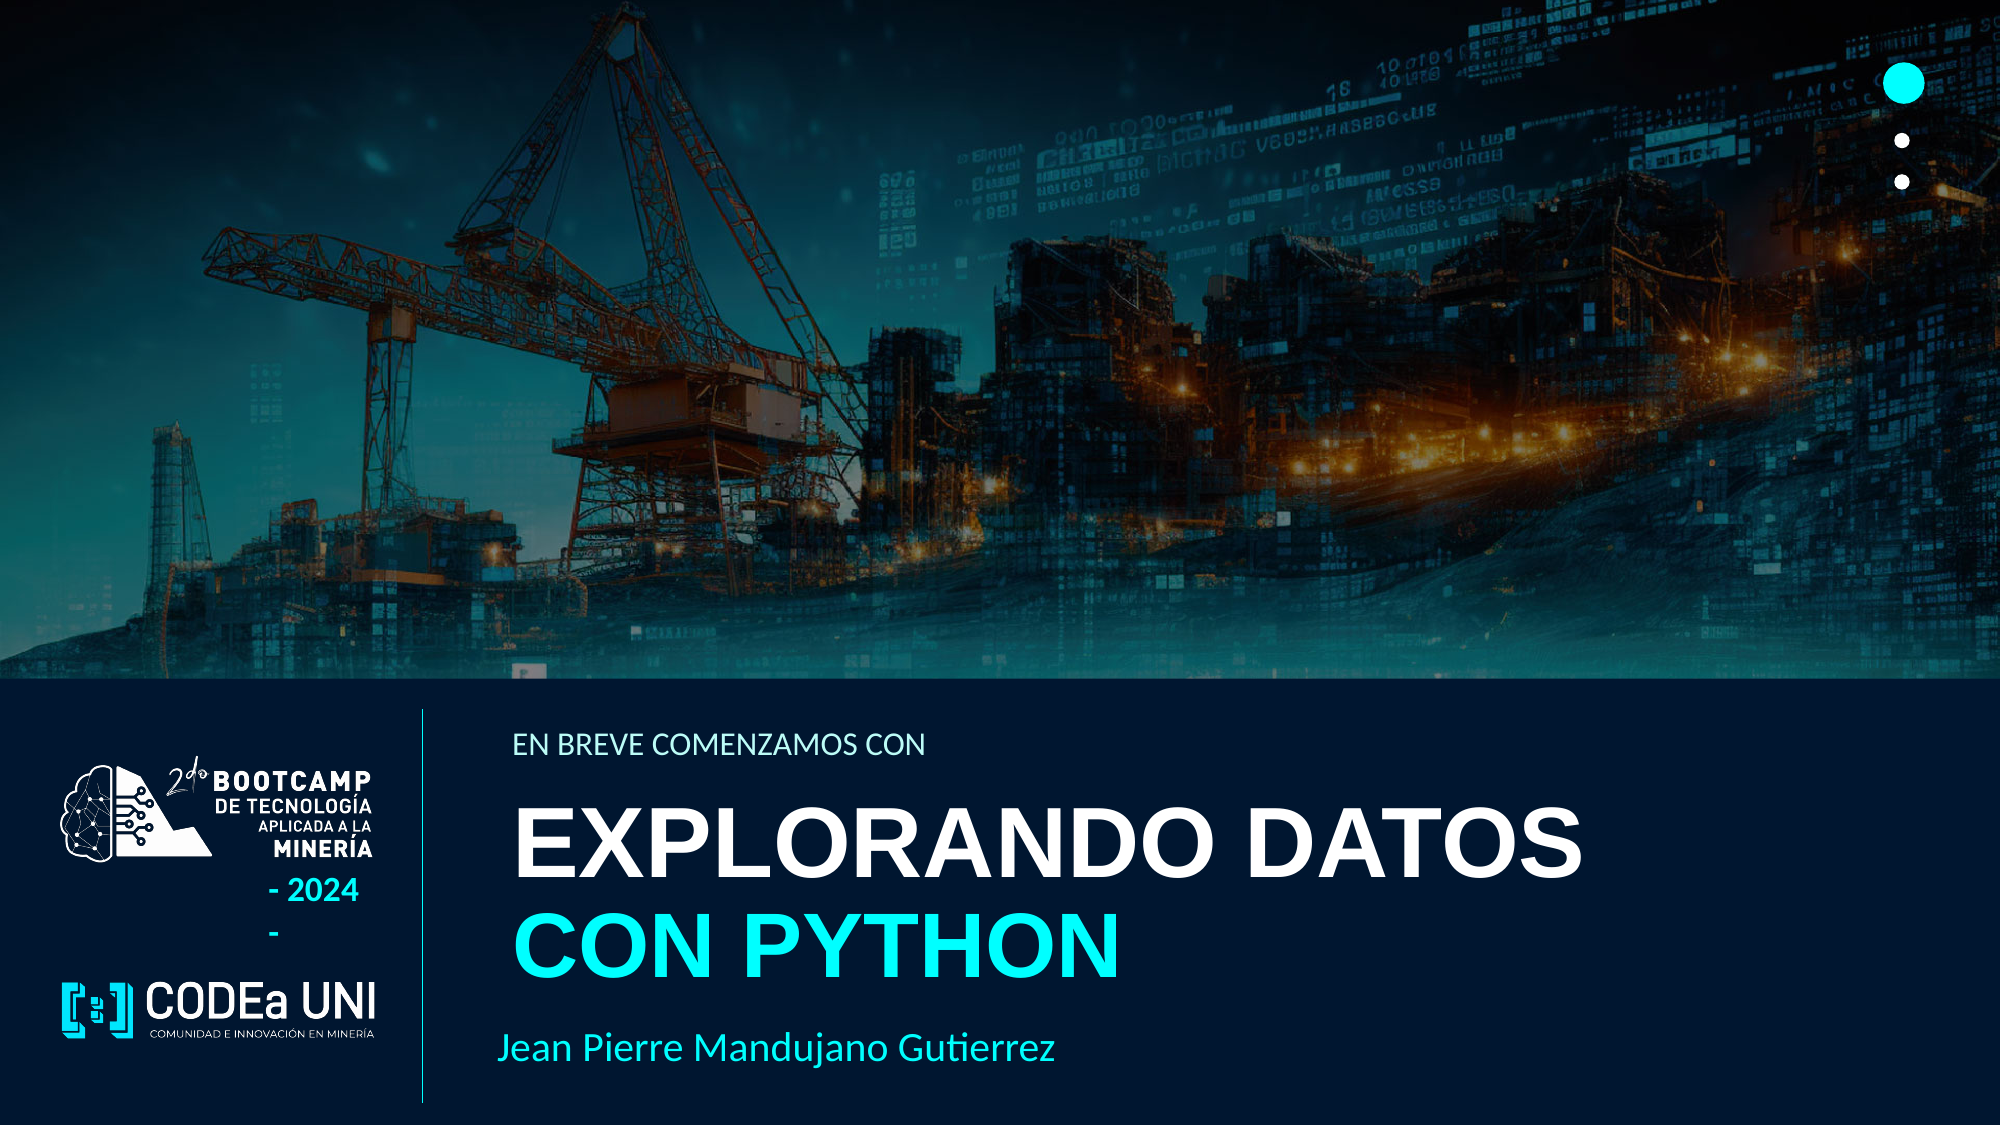

EN BREVE COMENZAMOS CON
EXPLORANDO DATOS
CON PYTHON
Jean Pierre Mandujano Gutierrez